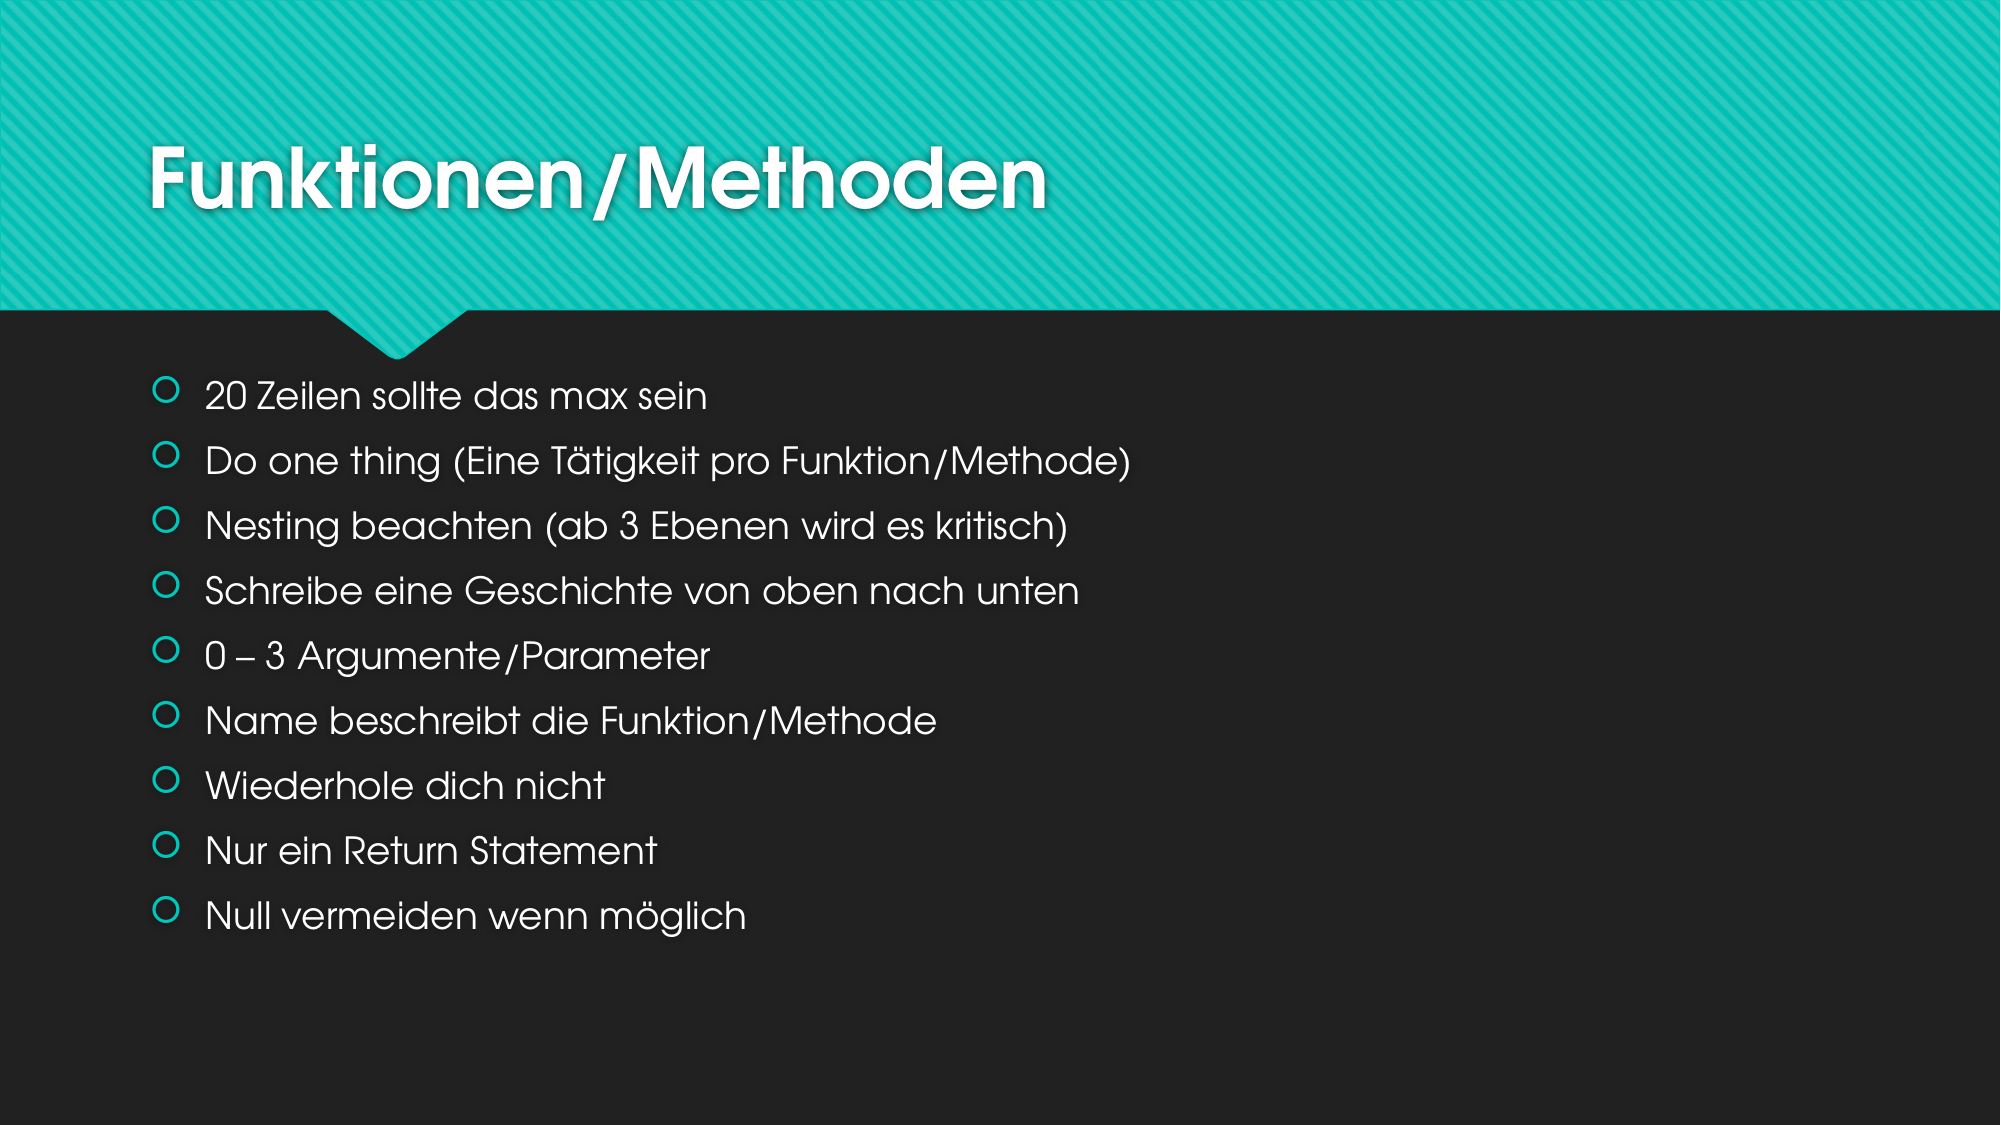

# Funktionen/Methoden
20 Zeilen sollte das max sein
Do one thing (Eine Tätigkeit pro Funktion/Methode)
Nesting beachten (ab 3 Ebenen wird es kritisch)
Schreibe eine Geschichte von oben nach unten
0 – 3 Argumente/Parameter
Name beschreibt die Funktion/Methode
Wiederhole dich nicht
Nur ein Return Statement
Null vermeiden wenn möglich